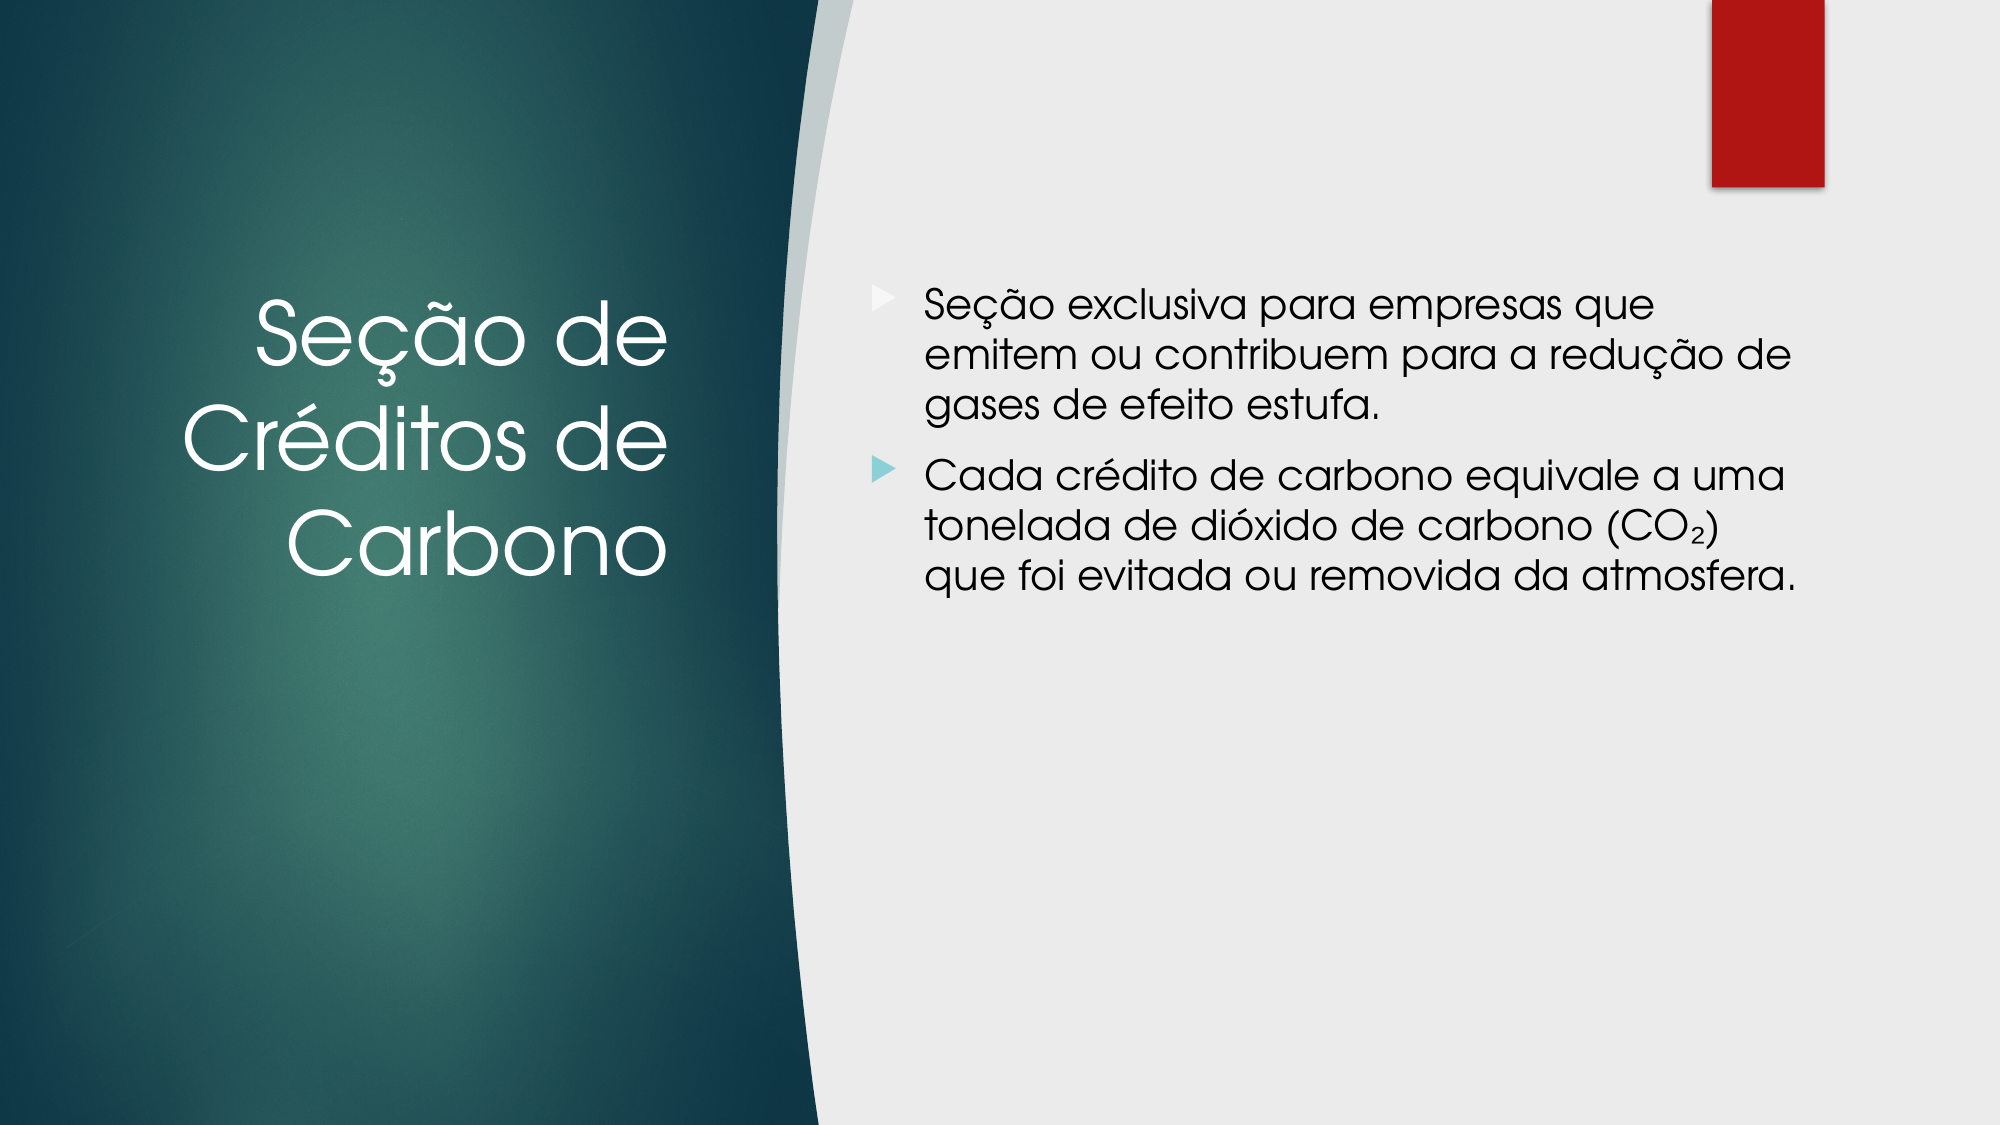

# Seção de Créditos de Carbono
Seção exclusiva para empresas que emitem ou contribuem para a redução de gases de efeito estufa.
Cada crédito de carbono equivale a uma tonelada de dióxido de carbono (CO₂) que foi evitada ou removida da atmosfera.